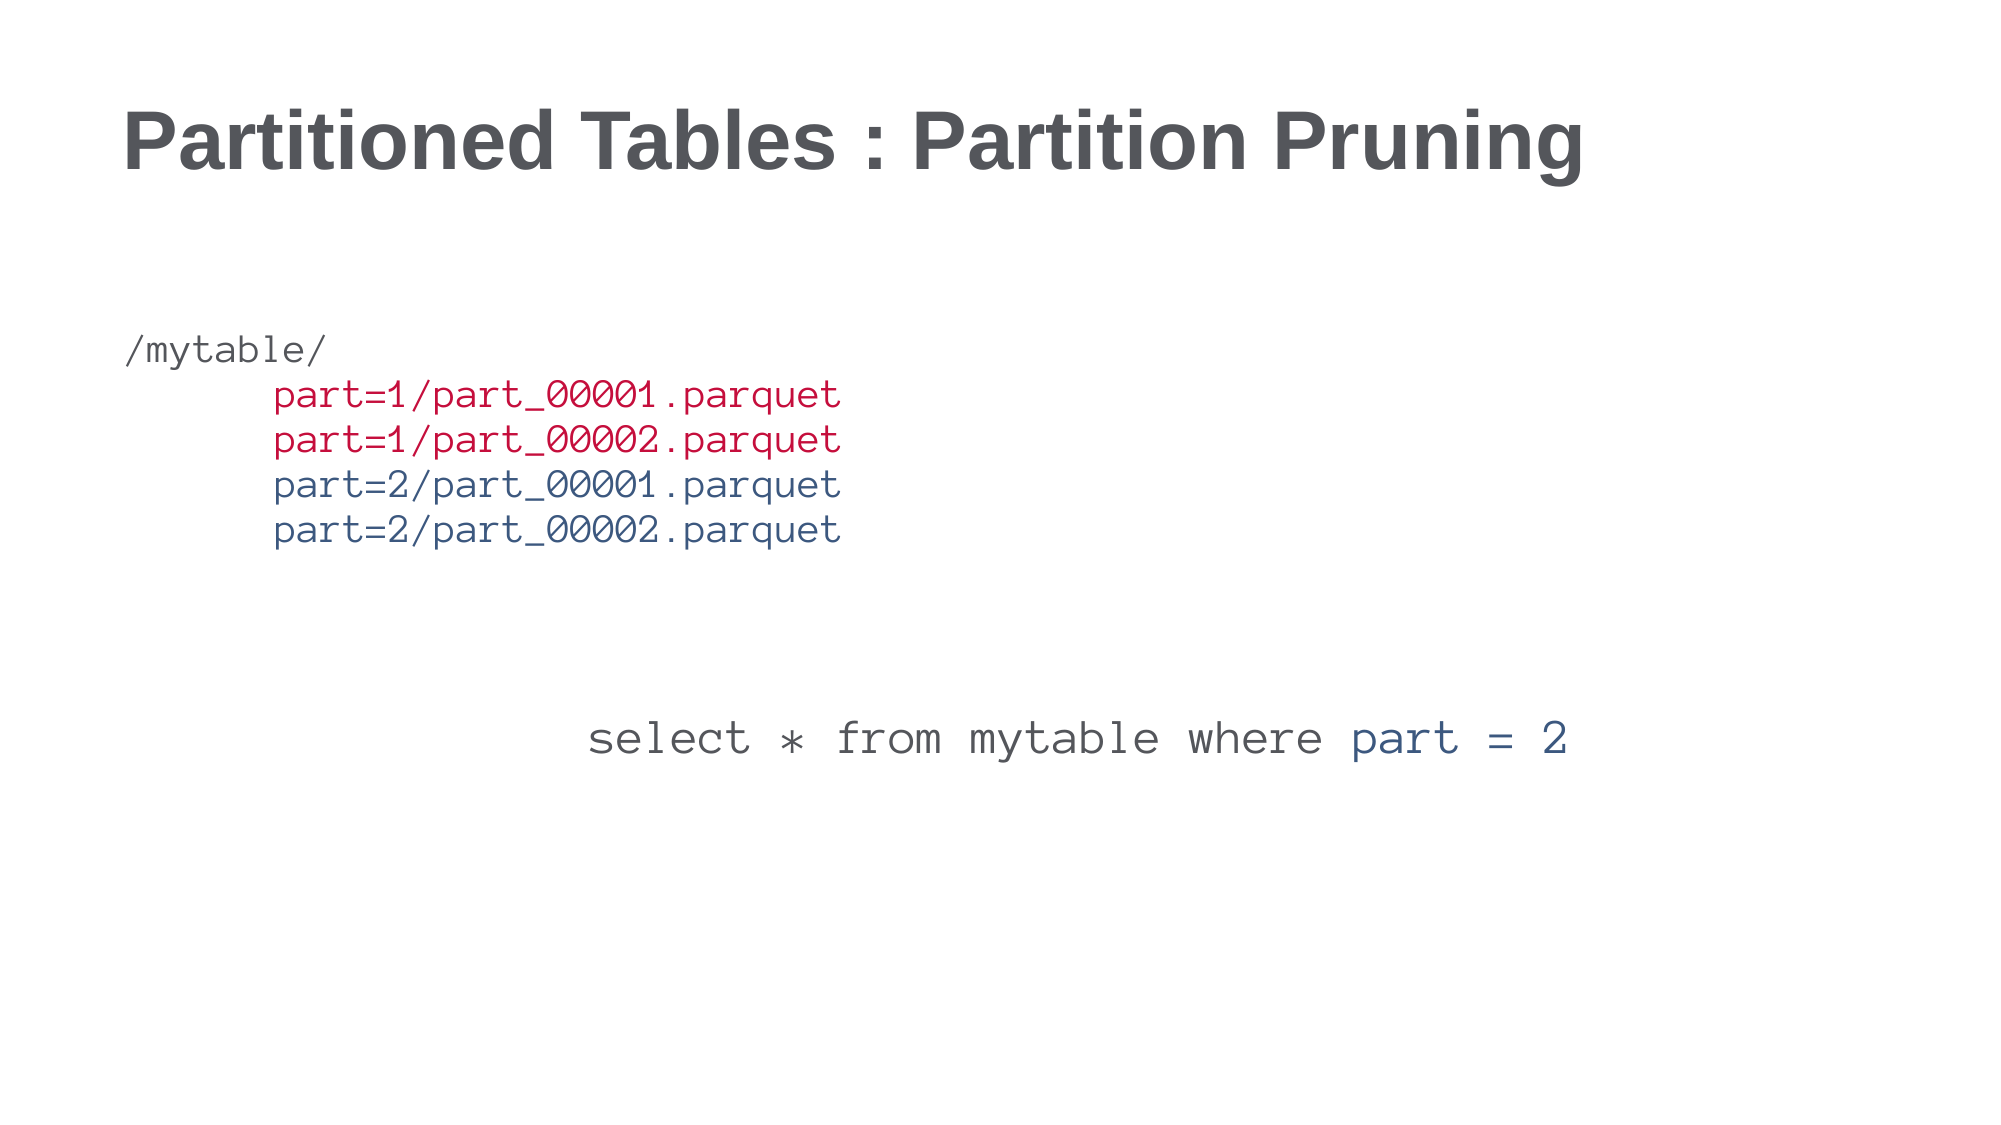

# Partitioned Tables : Partition Pruning
/mytable/
	part=1/part_00001.parquet
	part=1/part_00002.parquet
	part=2/part_00001.parquet
	part=2/part_00002.parquet

	select * from mytable where part = 2